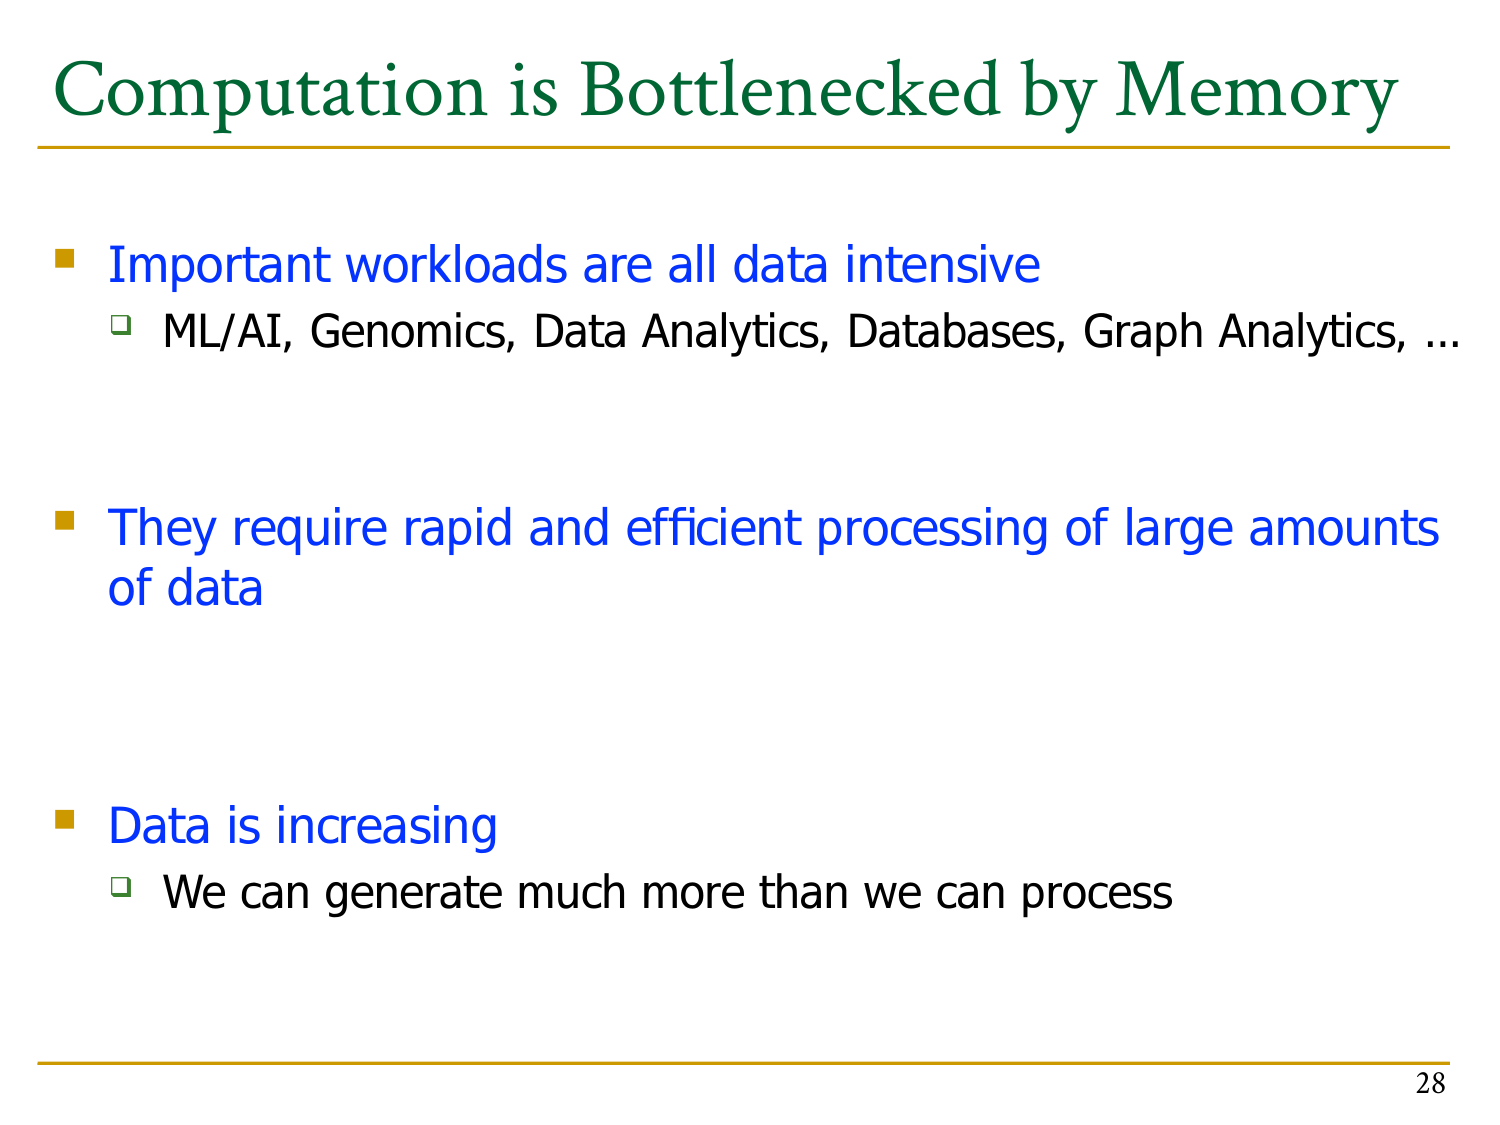

# Computation is Bottlenecked by Memory
Important workloads are all data intensive
ML/AI, Genomics, Data Analytics, Databases, Graph Analytics, …

They require rapid and efficient processing of large amounts of data

Data is increasing
We can generate much more than we can process

28